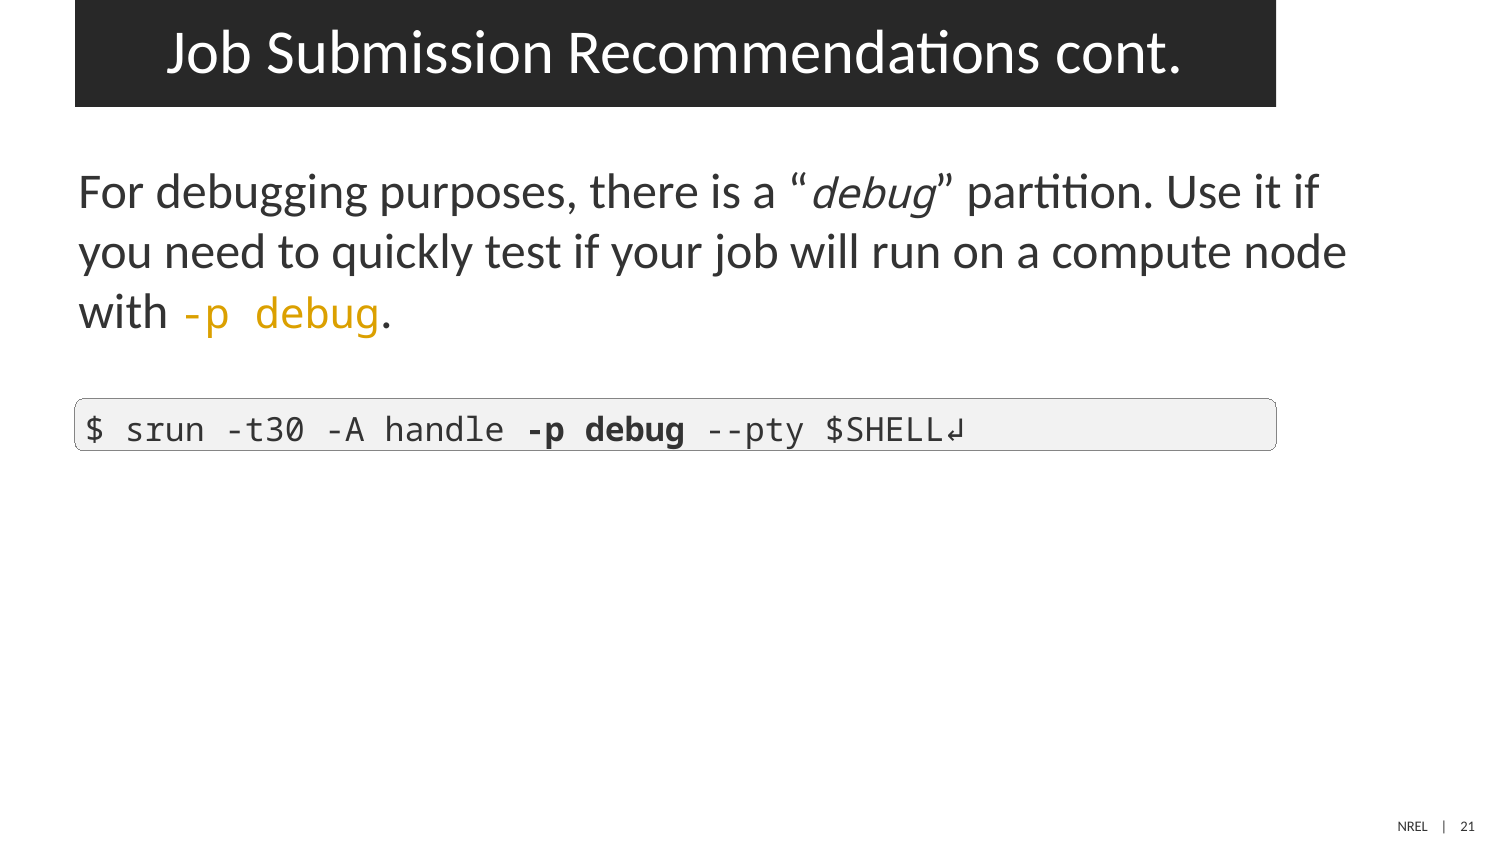

# Job Submission Recommendations cont.
For debugging purposes, there is a “debug” partition. Use it if you need to quickly test if your job will run on a compute node with -p debug.

$ srun -t30 -A handle -p debug --pty $SHELL↲